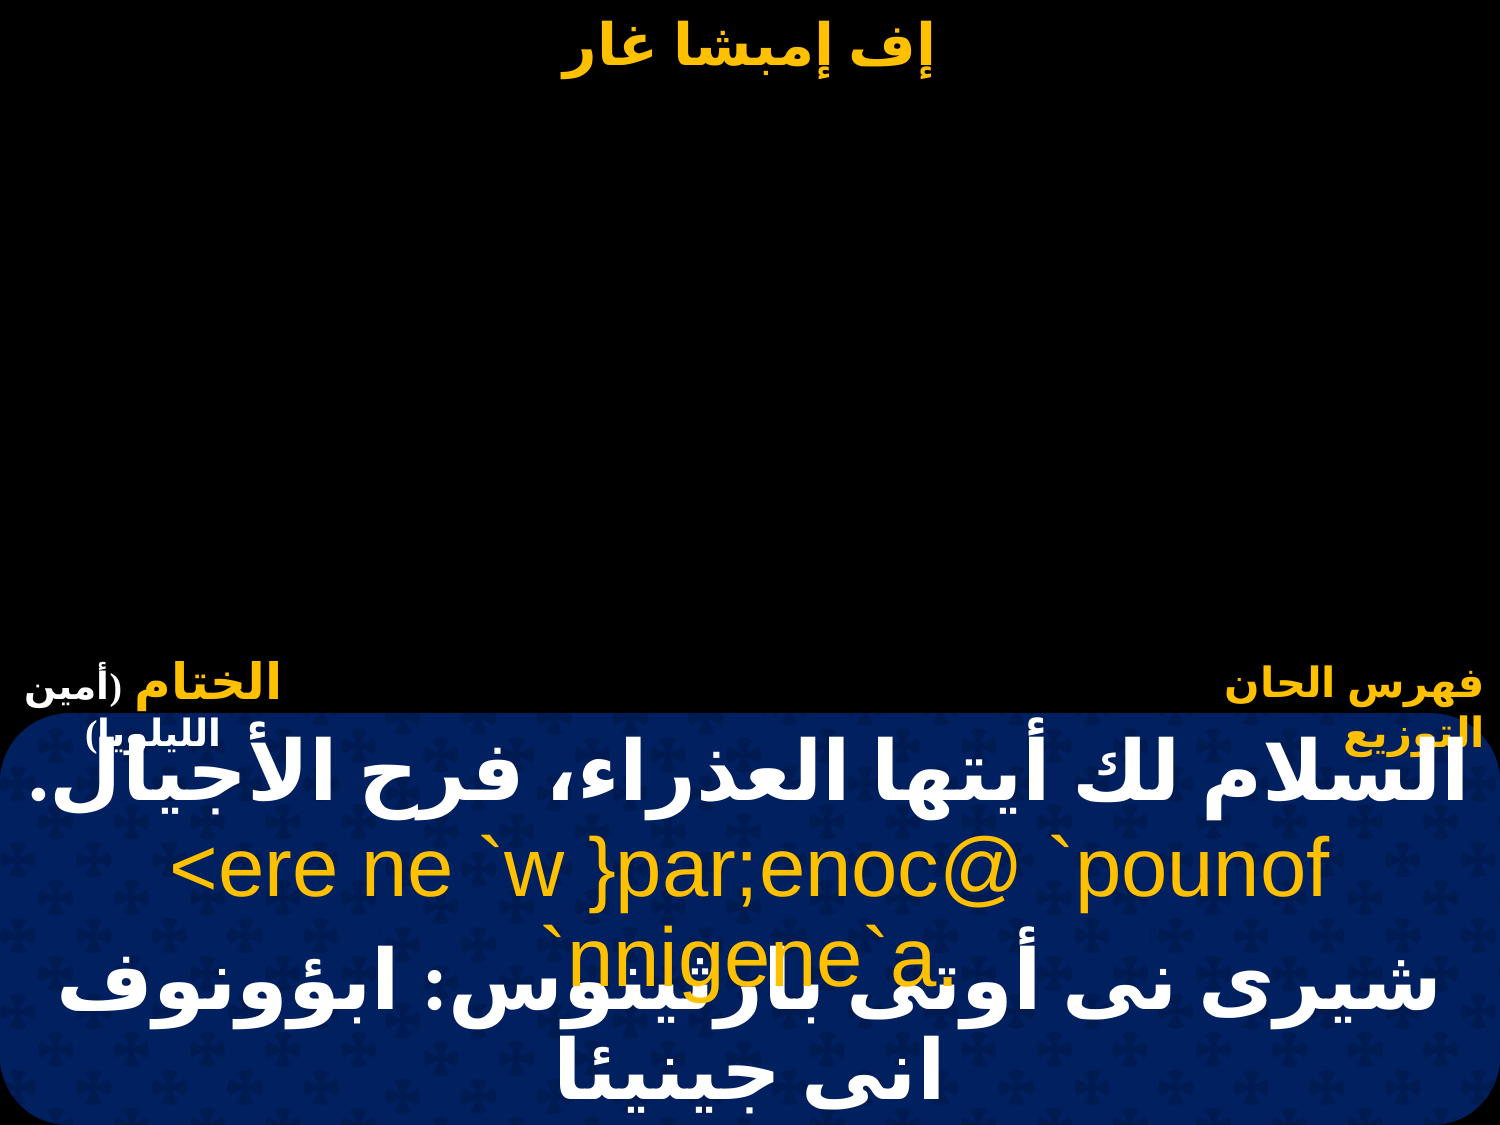

# السلام لك أيتها العذراء، فرح الأجيال.
<ere ne `w }par;enoc@ `pounof `nnigene`a.
شيرى نى أوتى بارثينوس: ابؤونوف انى جينيئا